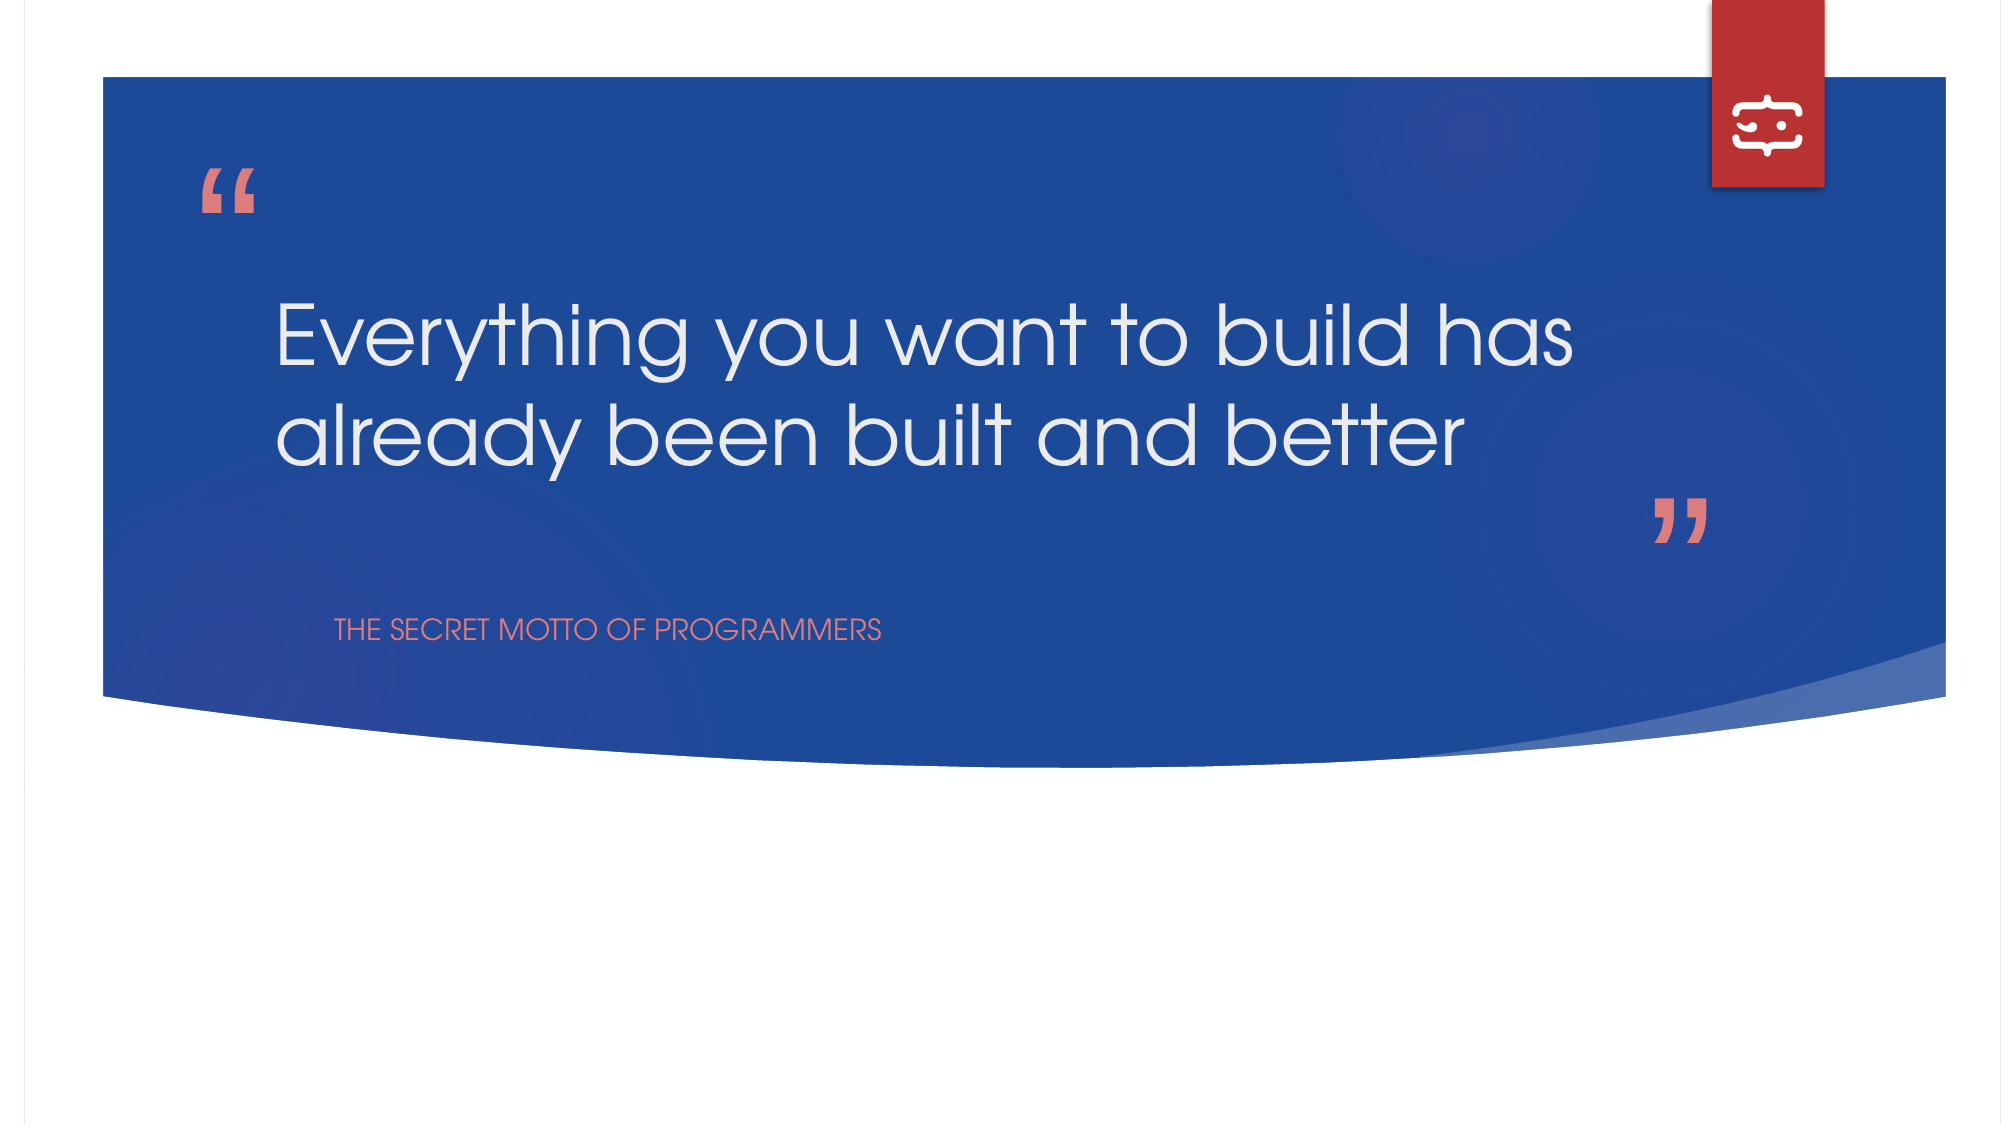

# Everything you want to build has already been built and better
The secret motto of programmers